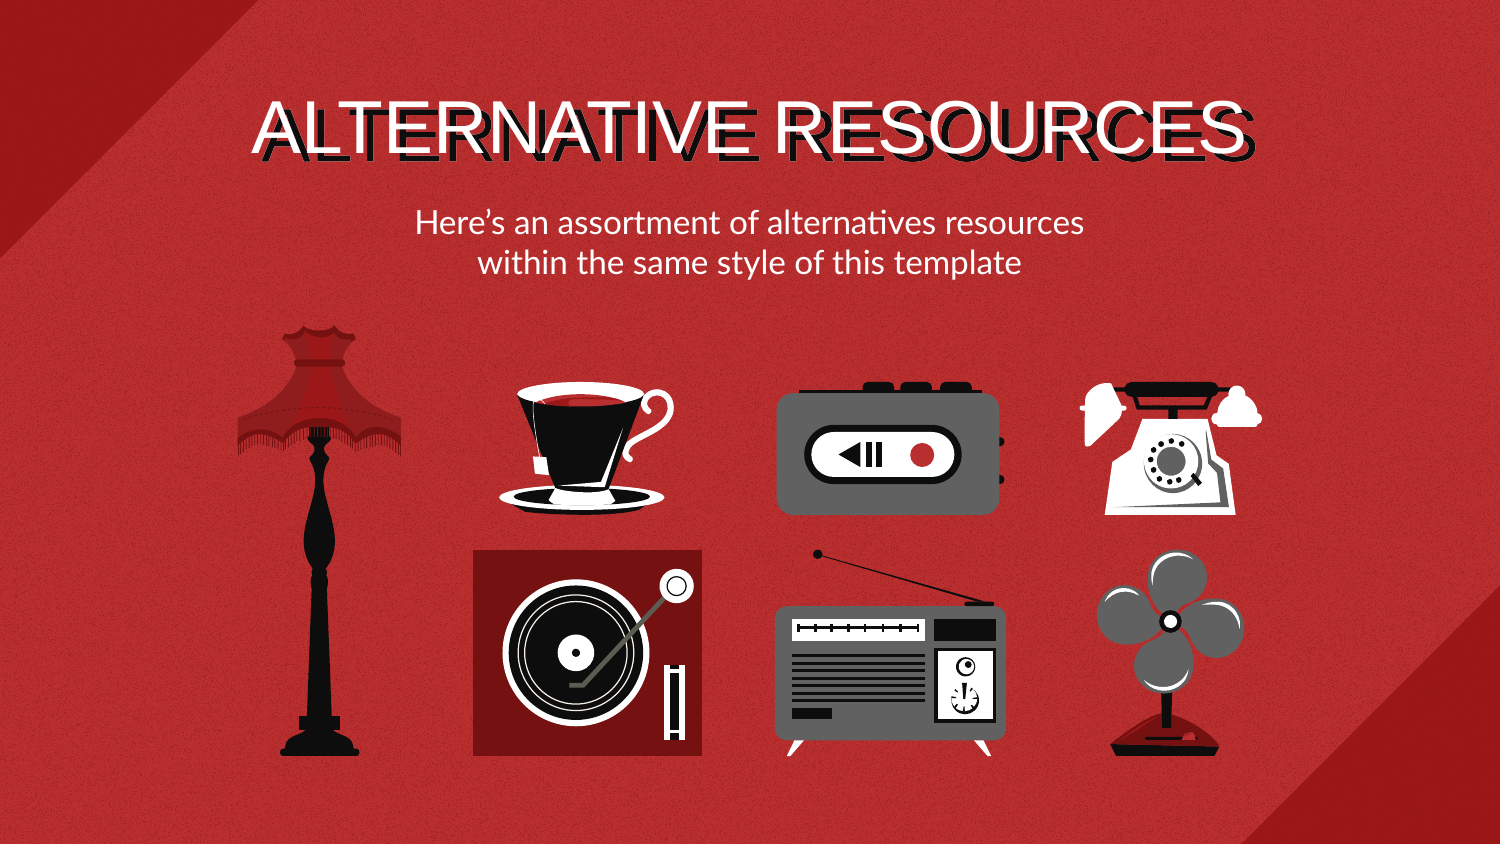

# ALTERNATIVE RESOURCES
Here’s an assortment of alternatives resources within the same style of this template